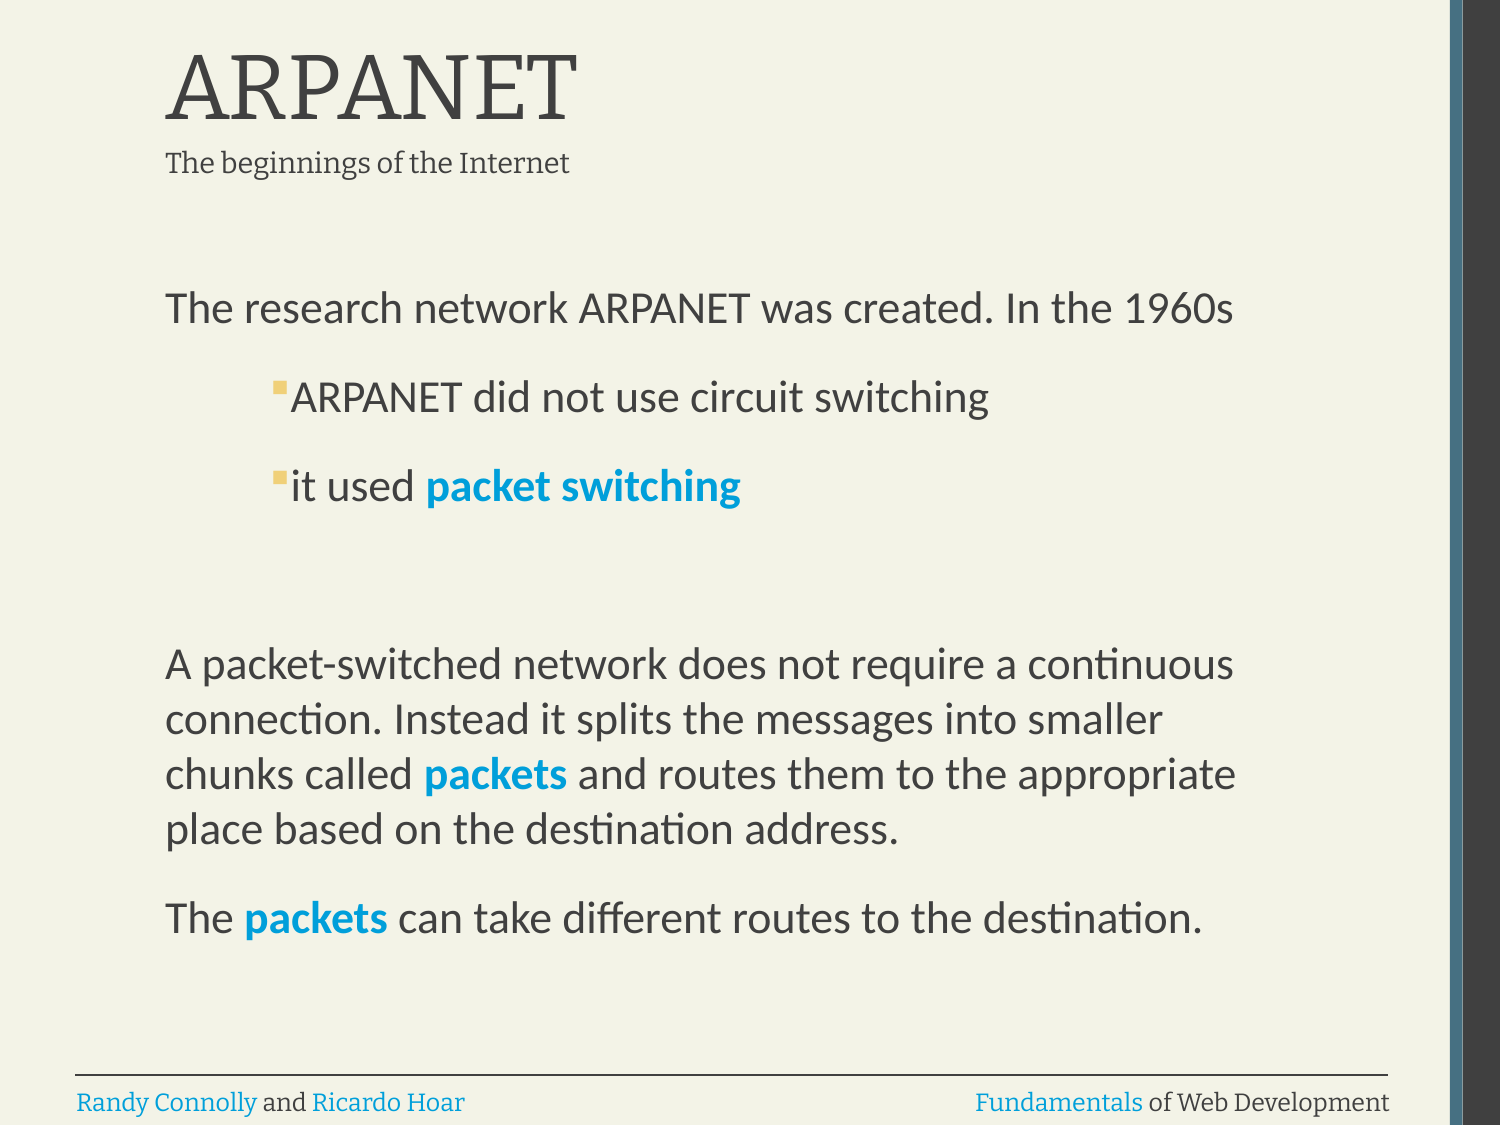

# ARPANET
The beginnings of the Internet
The research network ARPANET was created. In the 1960s
ARPANET did not use circuit switching
it used packet switching

A packet-switched network does not require a continuous connection. Instead it splits the messages into smaller chunks called packets and routes them to the appropriate place based on the destination address.
The packets can take different routes to the destination.